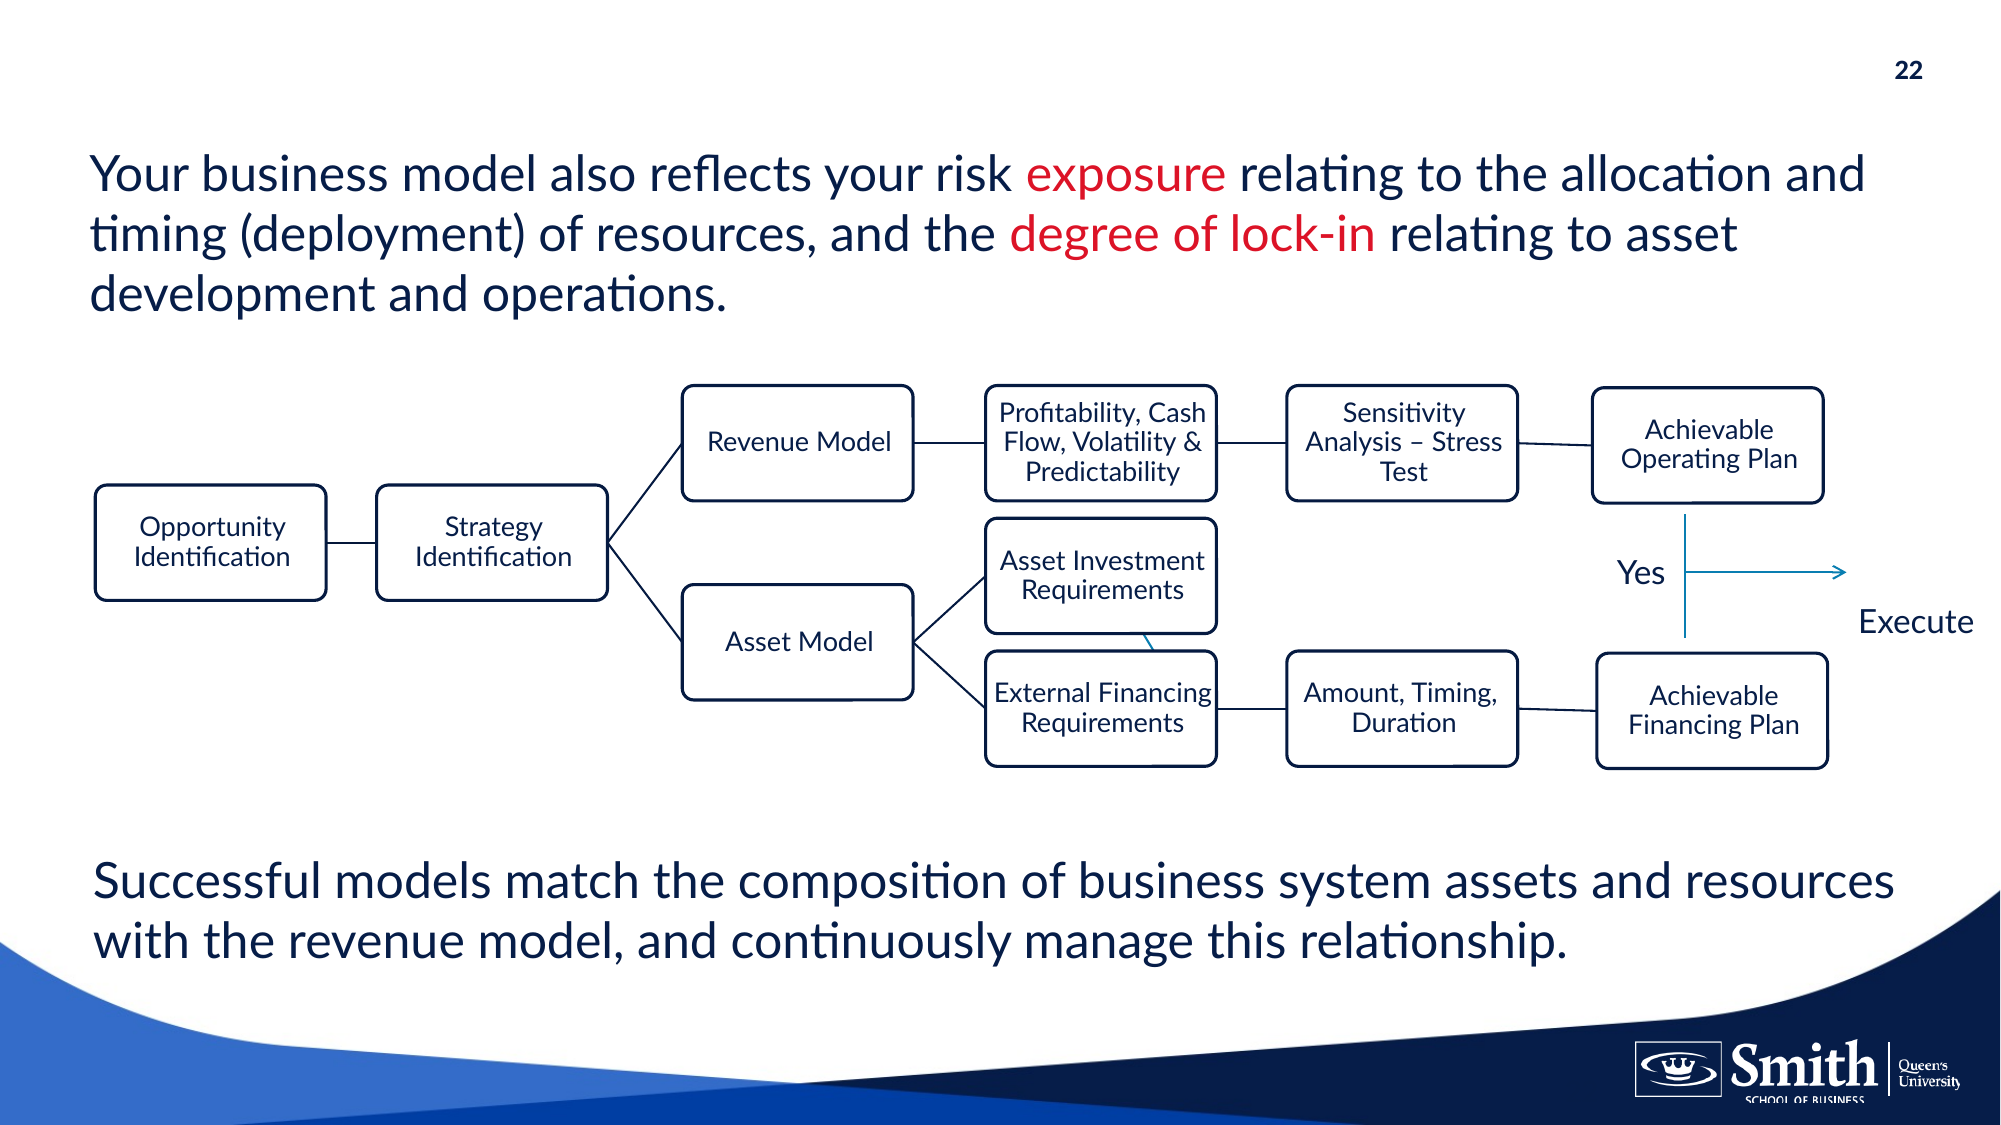

#
Opportunity Identification

Strategy Identification

Revenue Model

Profitability, Cash Flow, Volatility & Predictability

Sensitivity Analysis – Stress Test

Achievable Operating Plan

Asset Model

Asset Investment Requirements

External Financing Requirements

Amount, Timing,  Duration

Achievable Financing Plan
Your business model also reflects your risk exposure relating to the allocation and timing (deployment) of resources, and the degree of lock-in relating to asset development and operations.
Yes
Execute
Successful models match the composition of business system assets and resources with the revenue model, and continuously manage this relationship.
22